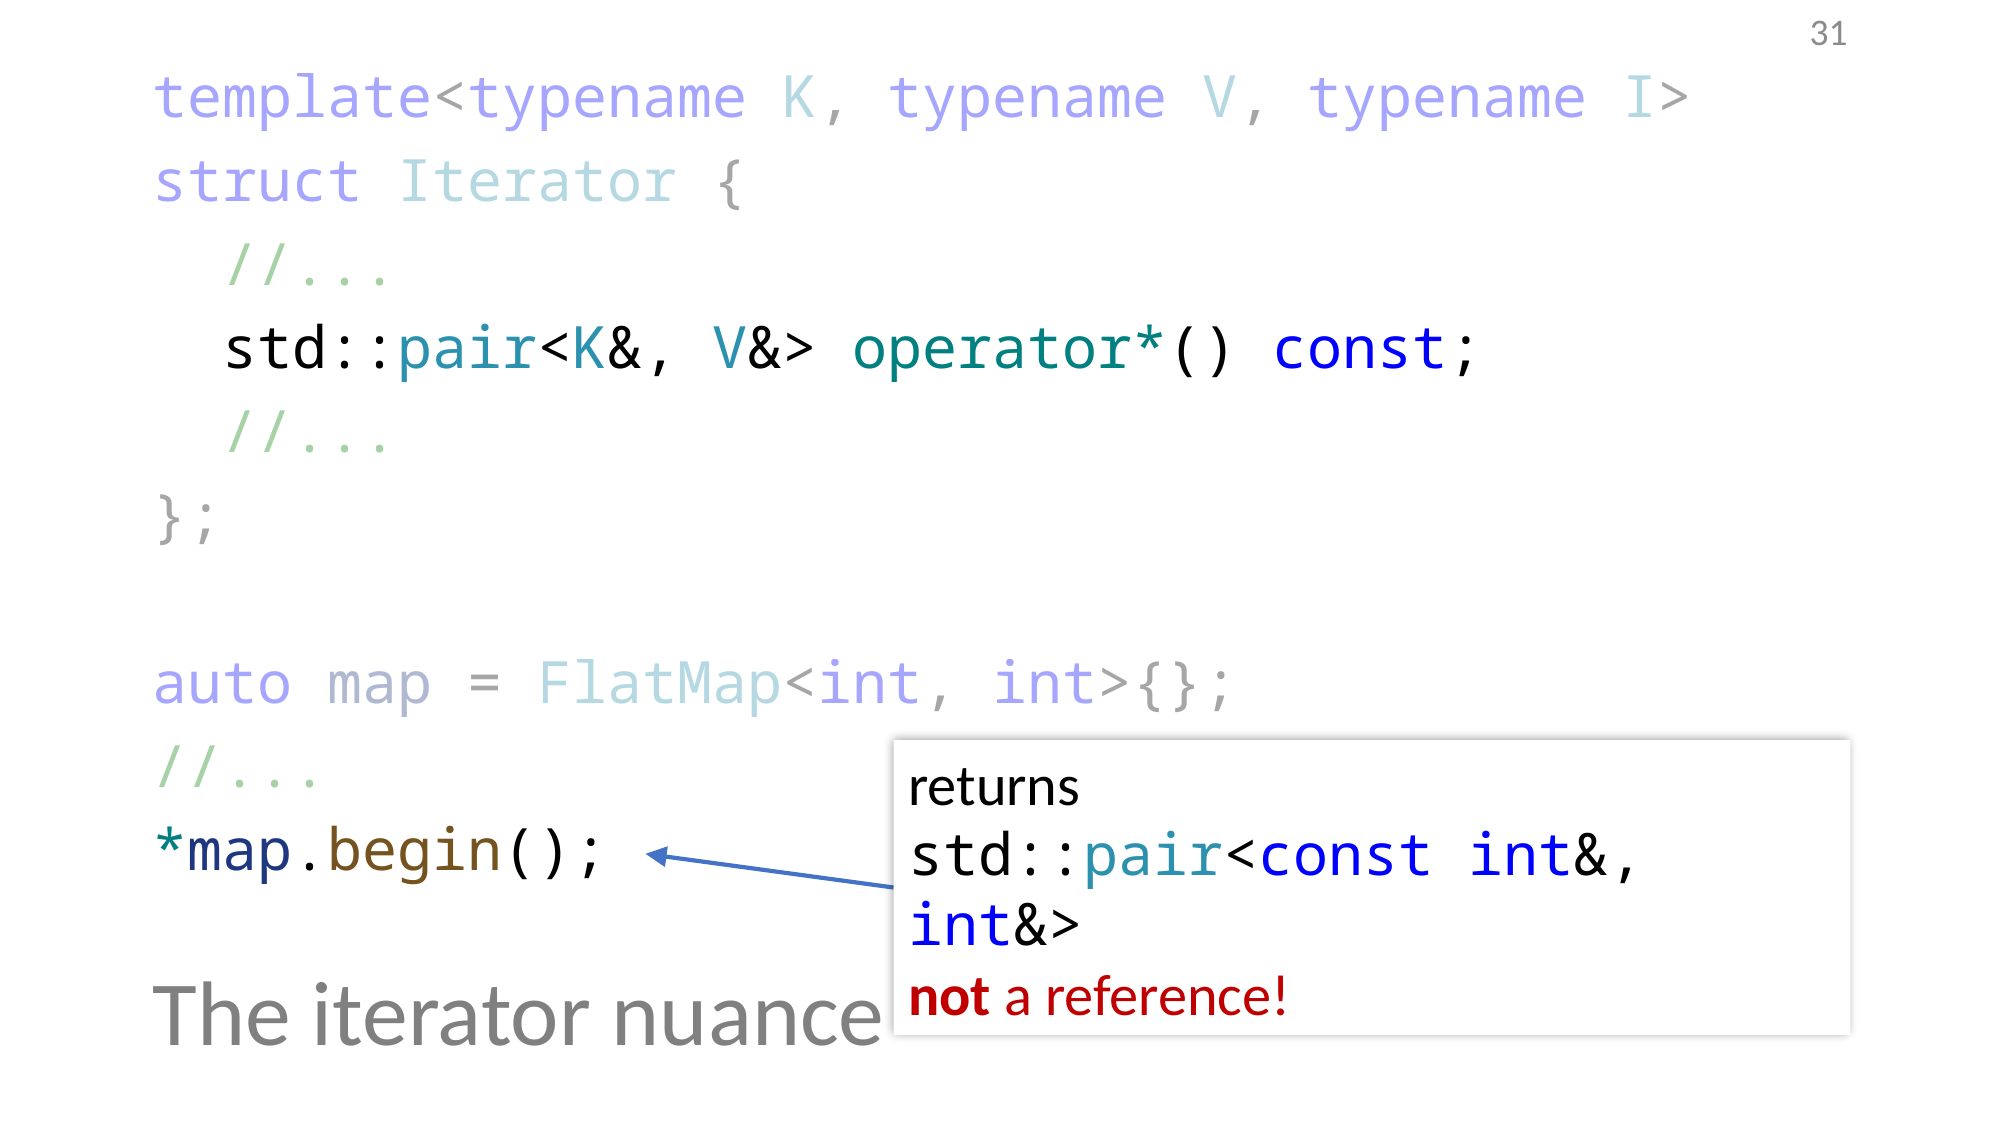

31
template<typename K, typename V, typename I>
struct Iterator {
  //...
  std::pair<K&, V&> operator*() const;
  //...
};

auto map = FlatMap<int, int>{};
//...
*map.begin();
returns
std::pair<const int&, int&>
not a reference!
# The iterator nuance